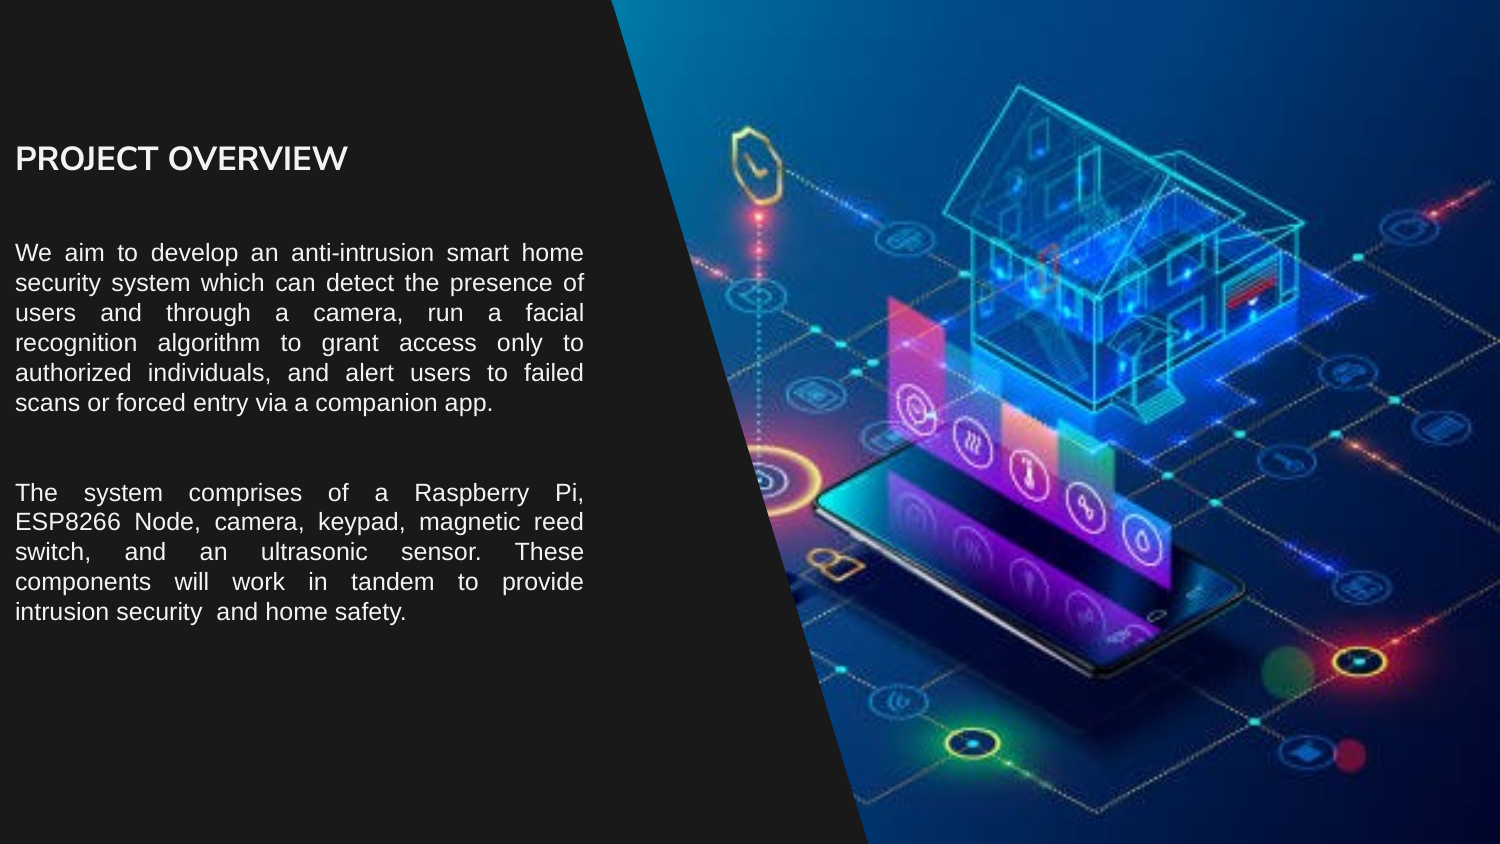

# PROJECT OVERVIEW
We aim to develop an anti-intrusion smart home security system which can detect the presence of users and through a camera, run a facial recognition algorithm to grant access only to authorized individuals, and alert users to failed scans or forced entry via a companion app.

The system comprises of a Raspberry Pi, ESP8266 Node, camera, keypad, magnetic reed switch, and an ultrasonic sensor. These components will work in tandem to provide intrusion security  and home safety.